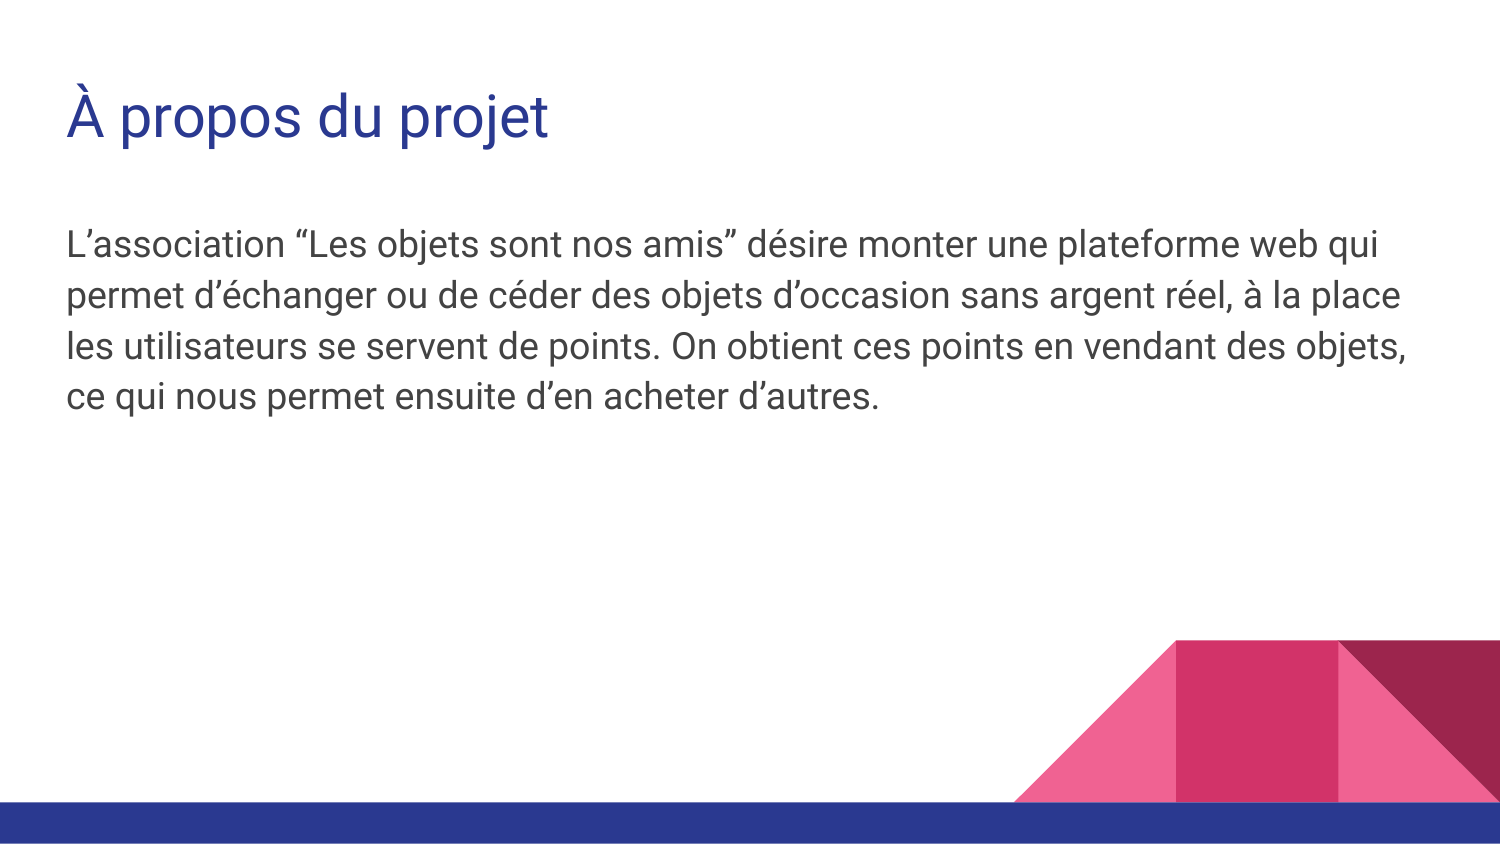

# À propos du projet
L’association “Les objets sont nos amis” désire monter une plateforme web qui permet d’échanger ou de céder des objets d’occasion sans argent réel, à la place les utilisateurs se servent de points. On obtient ces points en vendant des objets, ce qui nous permet ensuite d’en acheter d’autres.